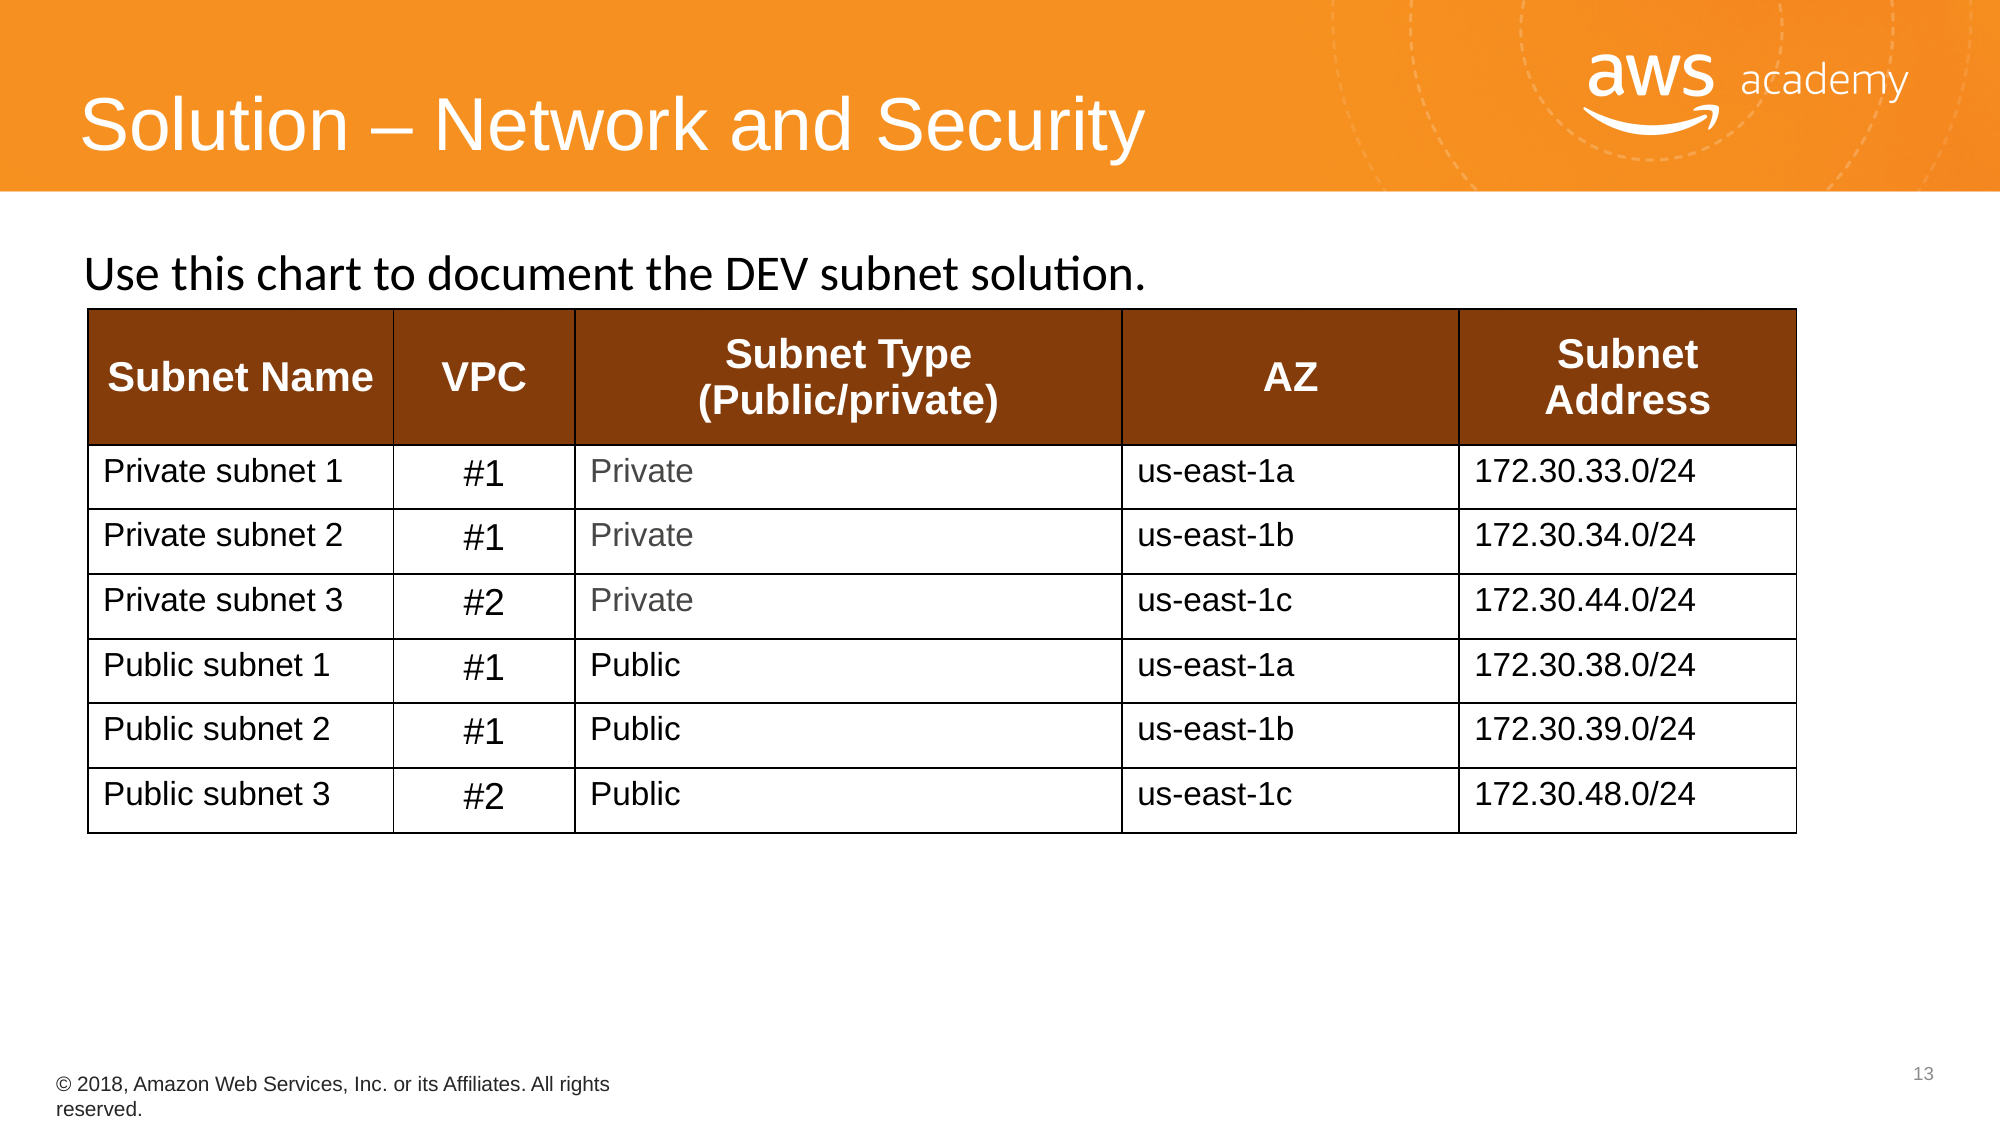

Solution – Network and Security
Use this chart to document the DEV subnet solution.
| Subnet Name | VPC | Subnet Type (Public/private) | AZ | Subnet Address |
| --- | --- | --- | --- | --- |
| Private subnet 1 | #1 | Private | us-east-1a | 172.30.33.0/24 |
| Private subnet 2 | #1 | Private | us-east-1b | 172.30.34.0/24 |
| Private subnet 3 | #2 | Private | us-east-1c | 172.30.44.0/24 |
| Public subnet 1 | #1 | Public | us-east-1a | 172.30.38.0/24 |
| Public subnet 2 | #1 | Public | us-east-1b | 172.30.39.0/24 |
| Public subnet 3 | #2 | Public | us-east-1c | 172.30.48.0/24 |
13